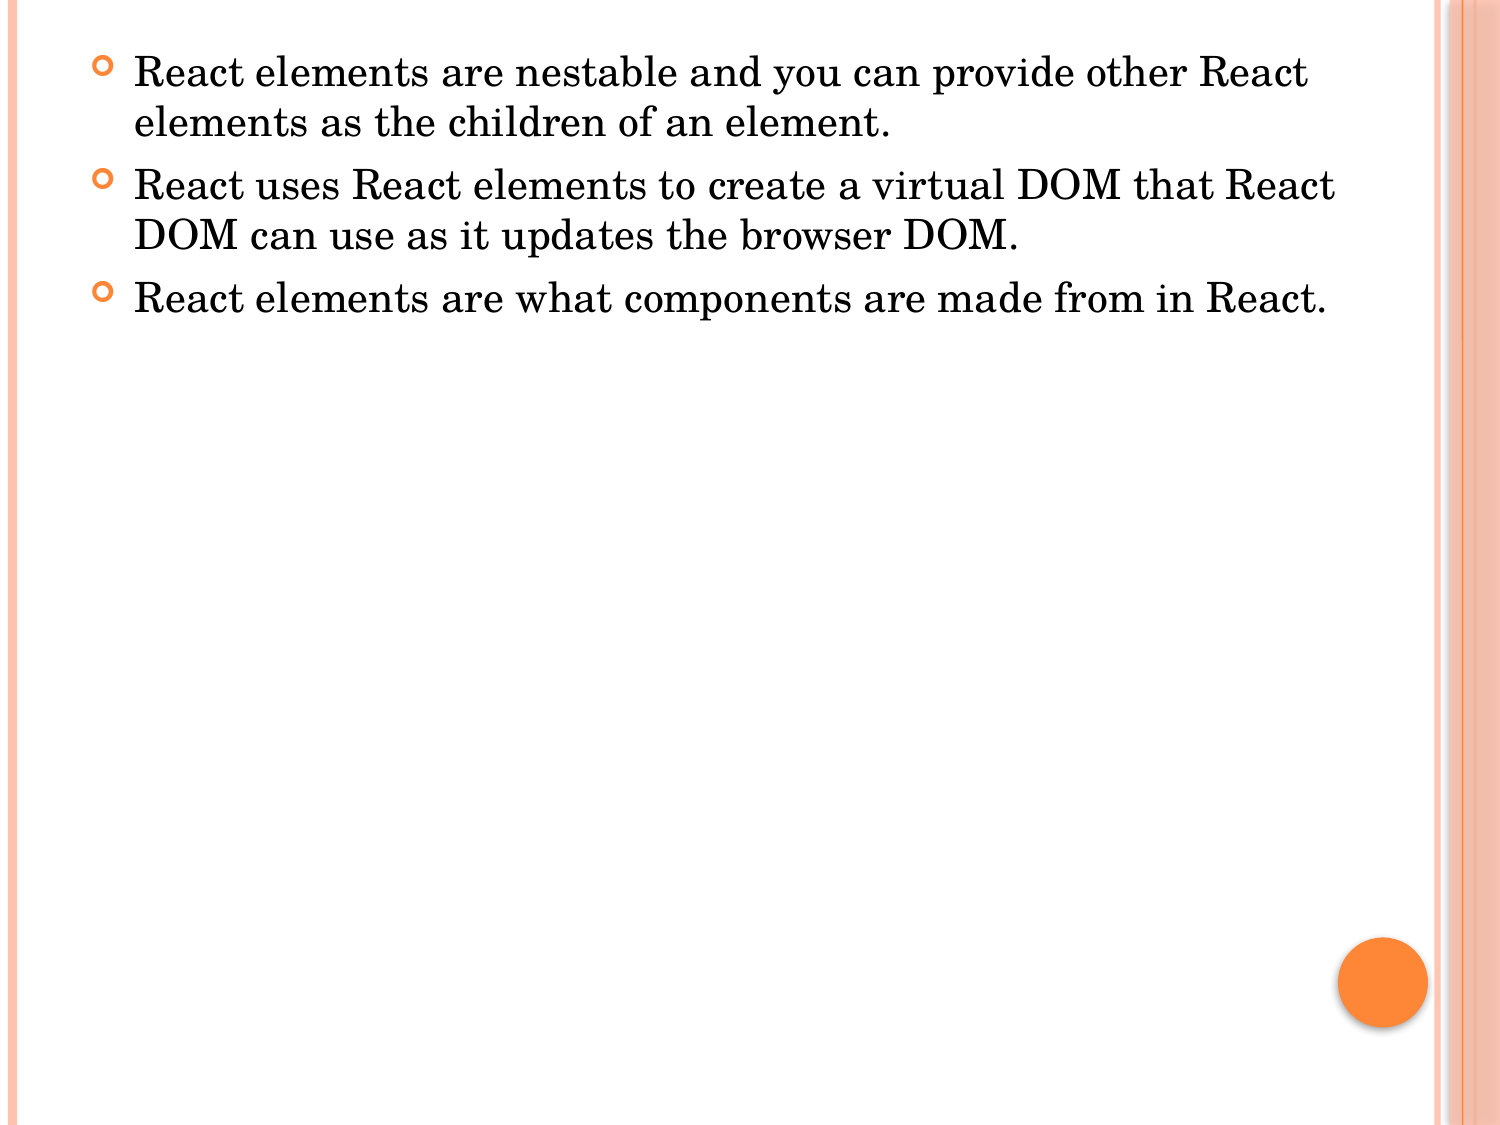

React elements are nestable and you can provide other React elements as the children of an element.
React uses React elements to create a virtual DOM that React DOM can use as it updates the browser DOM.
React elements are what components are made from in React.